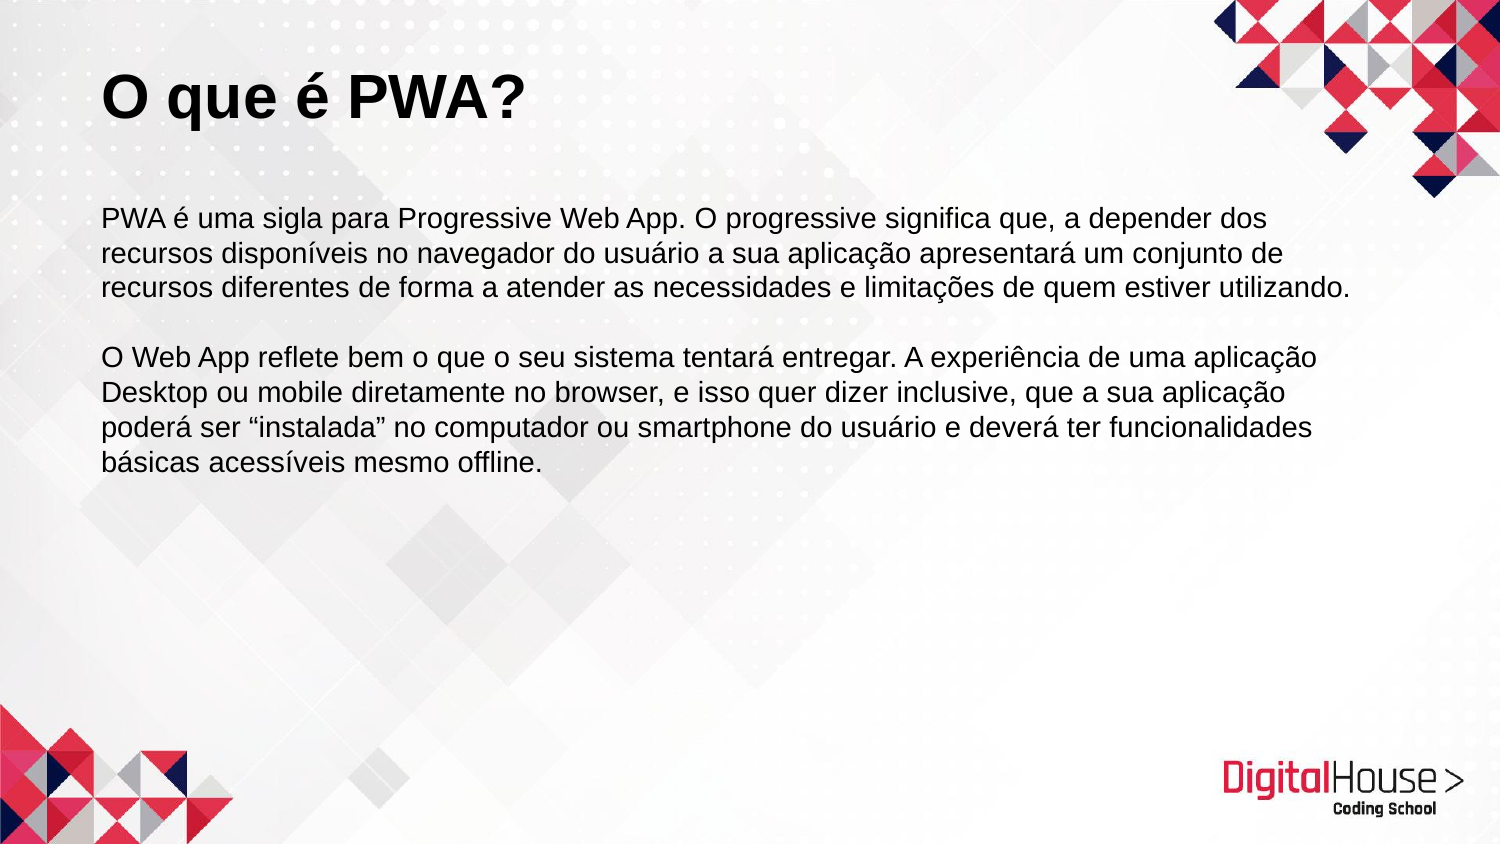

# O que é PWA?
PWA é uma sigla para Progressive Web App. O progressive significa que, a depender dos recursos disponíveis no navegador do usuário a sua aplicação apresentará um conjunto de recursos diferentes de forma a atender as necessidades e limitações de quem estiver utilizando.

O Web App reflete bem o que o seu sistema tentará entregar. A experiência de uma aplicação Desktop ou mobile diretamente no browser, e isso quer dizer inclusive, que a sua aplicação poderá ser “instalada” no computador ou smartphone do usuário e deverá ter funcionalidades básicas acessíveis mesmo offline.